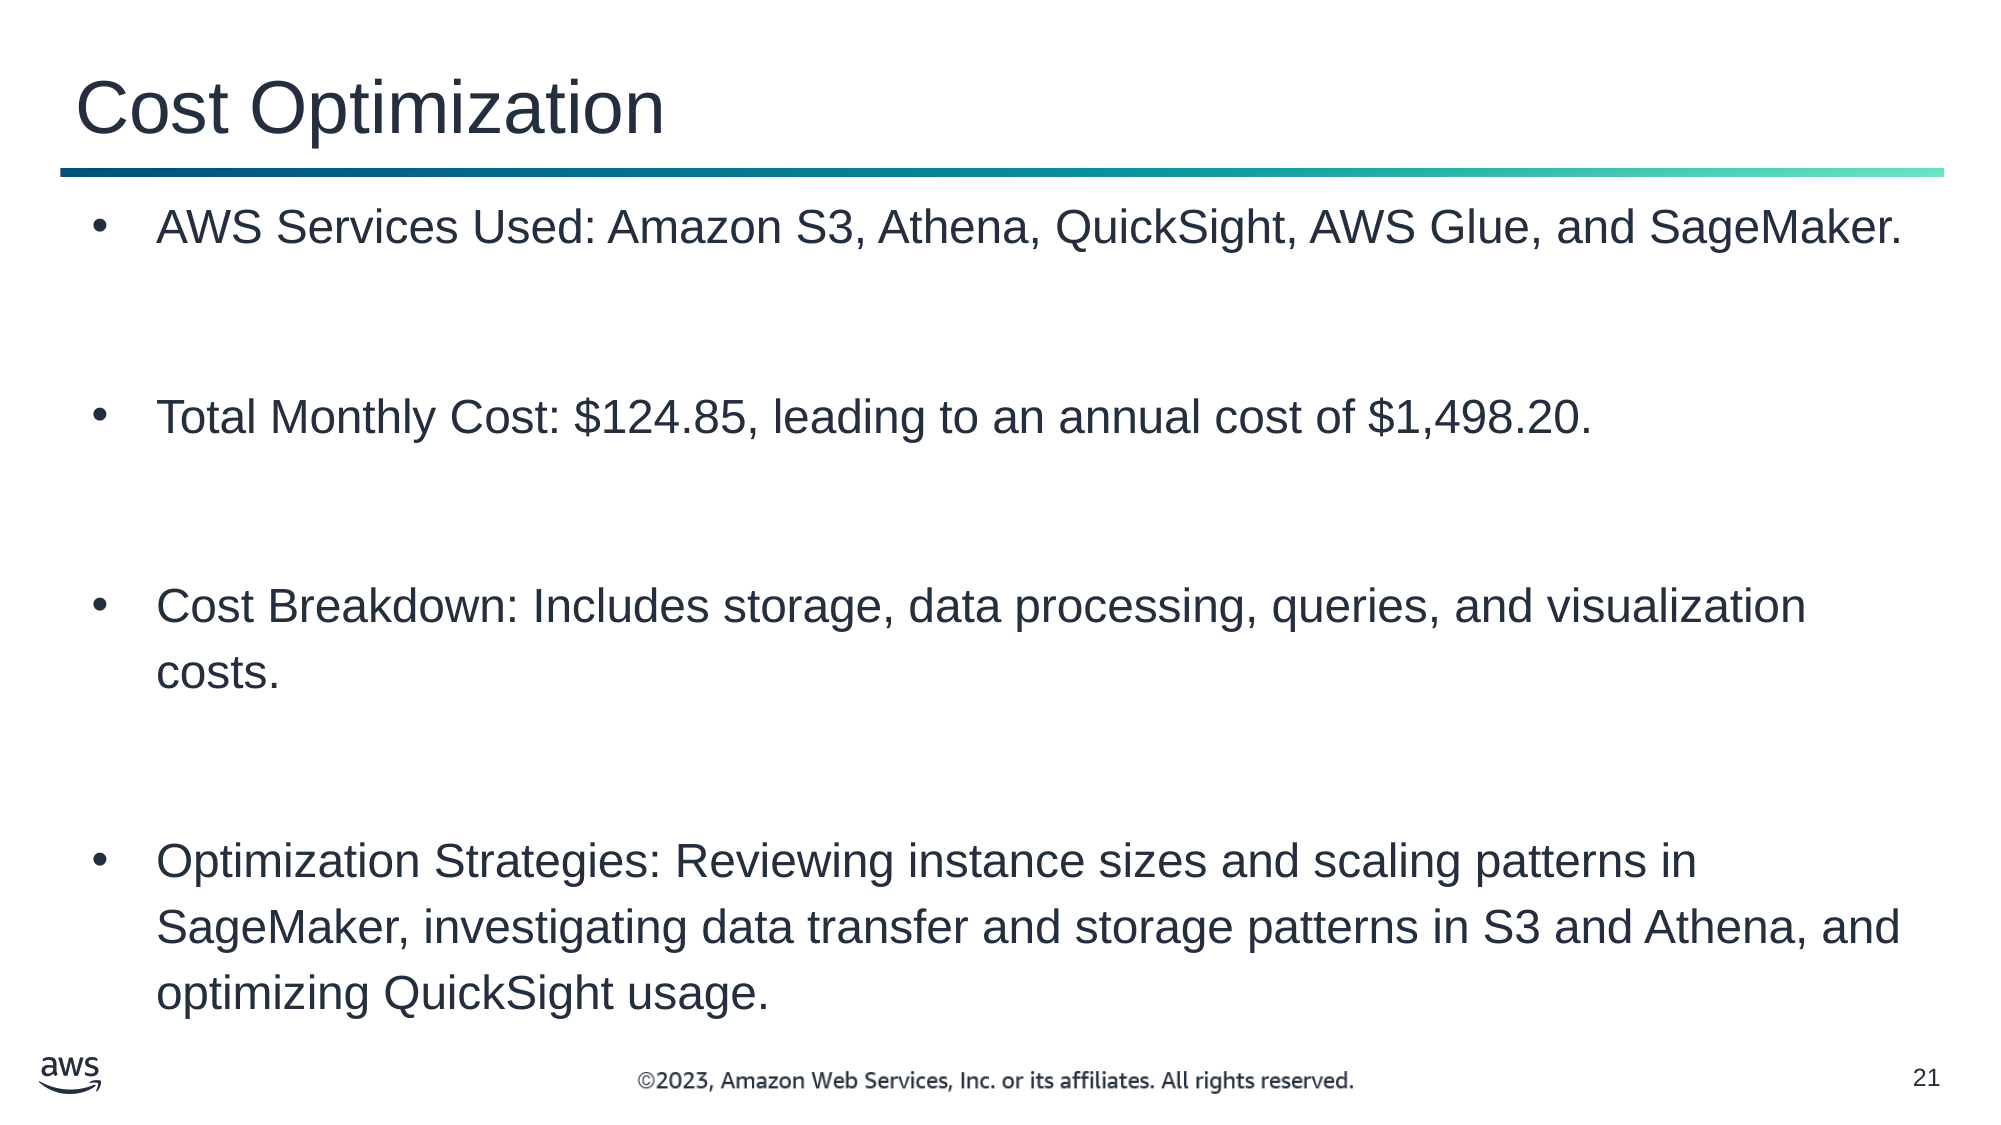

# Cost Optimization
AWS Services Used: Amazon S3, Athena, QuickSight, AWS Glue, and SageMaker.

Total Monthly Cost: $124.85, leading to an annual cost of $1,498.20.

Cost Breakdown: Includes storage, data processing, queries, and visualization costs.

Optimization Strategies: Reviewing instance sizes and scaling patterns in SageMaker, investigating data transfer and storage patterns in S3 and Athena, and optimizing QuickSight usage.

21